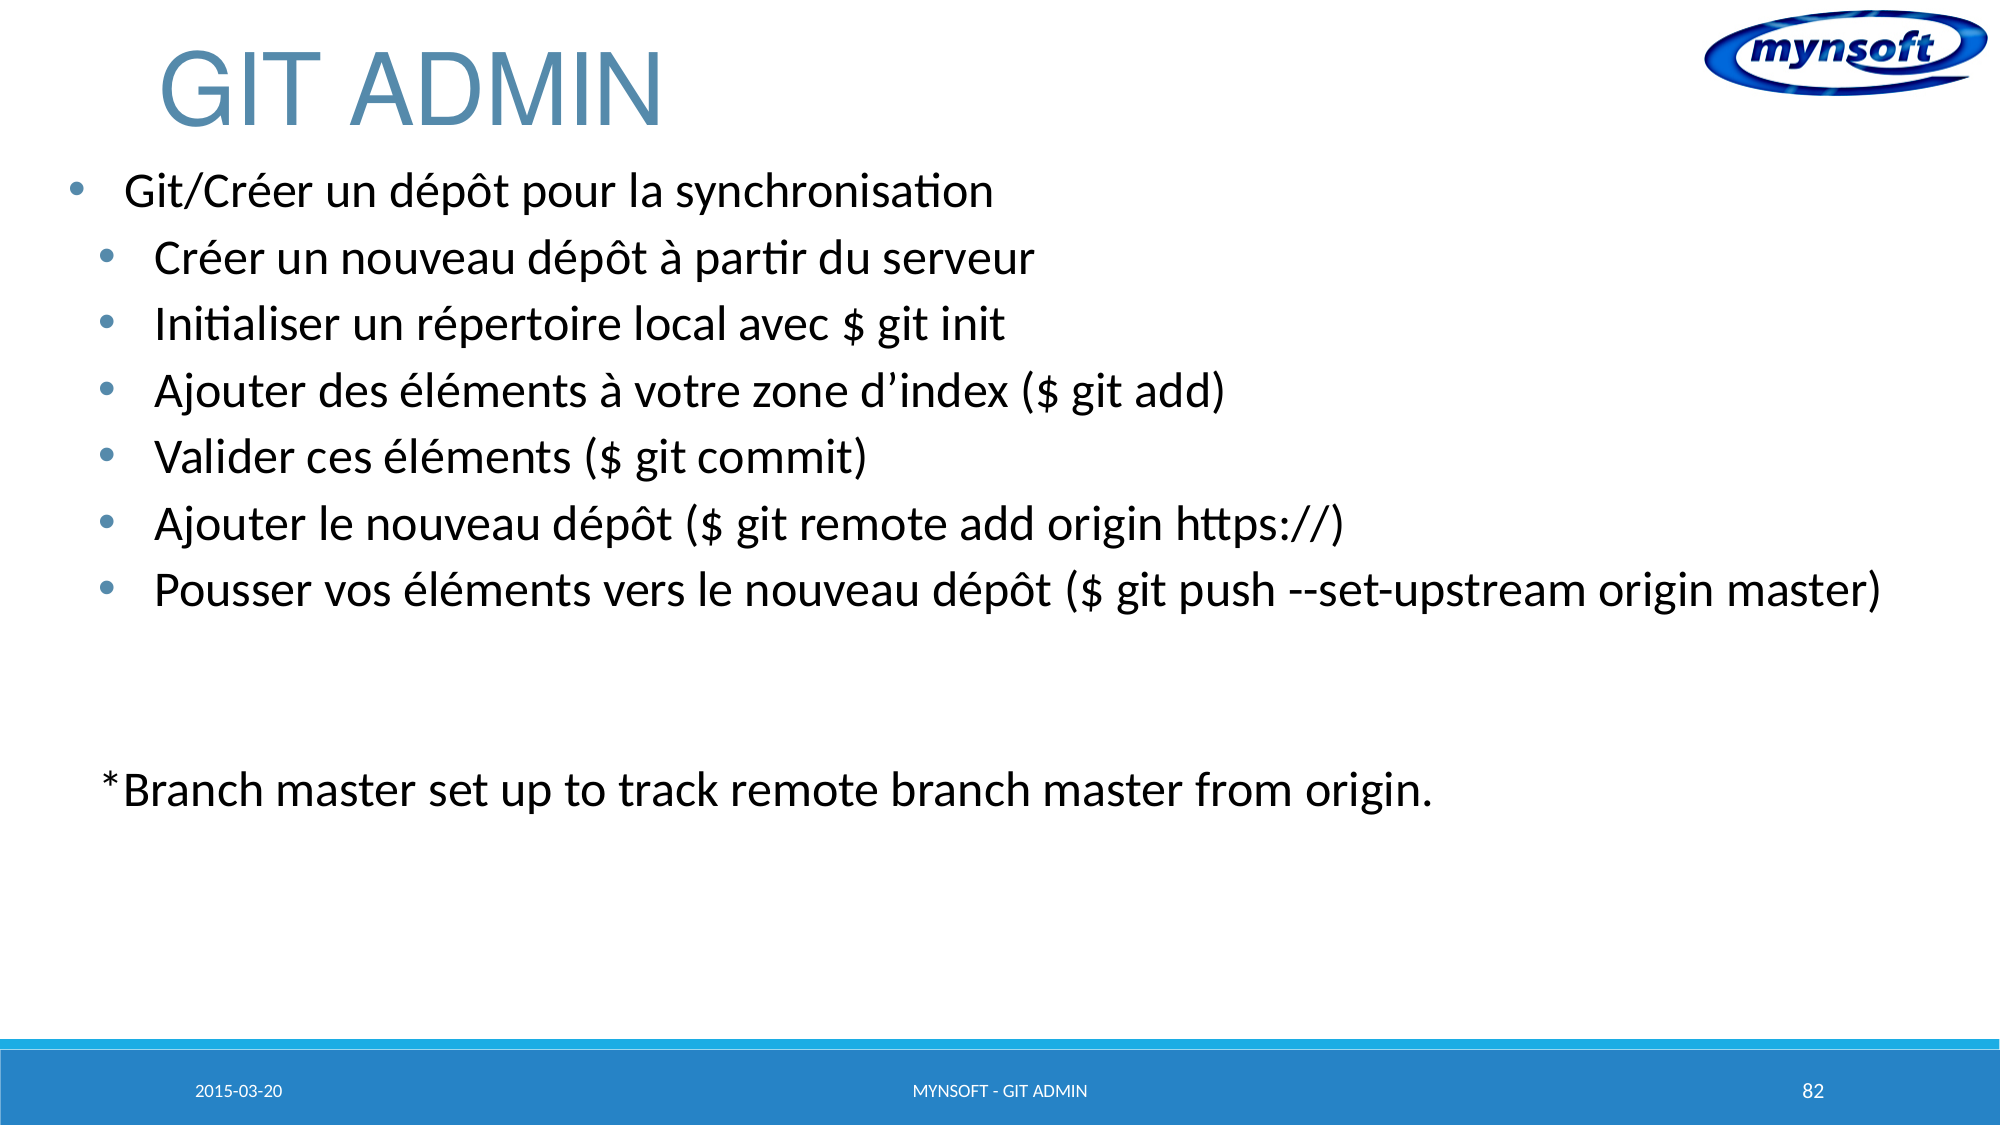

# GIT ADMIN
Git/Créer un dépôt pour la synchronisation
Créer un nouveau dépôt à partir du serveur
Initialiser un répertoire local avec $ git init
Ajouter des éléments à votre zone d’index ($ git add)
Valider ces éléments ($ git commit)
Ajouter le nouveau dépôt ($ git remote add origin https://)
Pousser vos éléments vers le nouveau dépôt ($ git push --set-upstream origin master)

*Branch master set up to track remote branch master from origin.

2015-03-20
MYNSOFT - GIT ADMIN
82